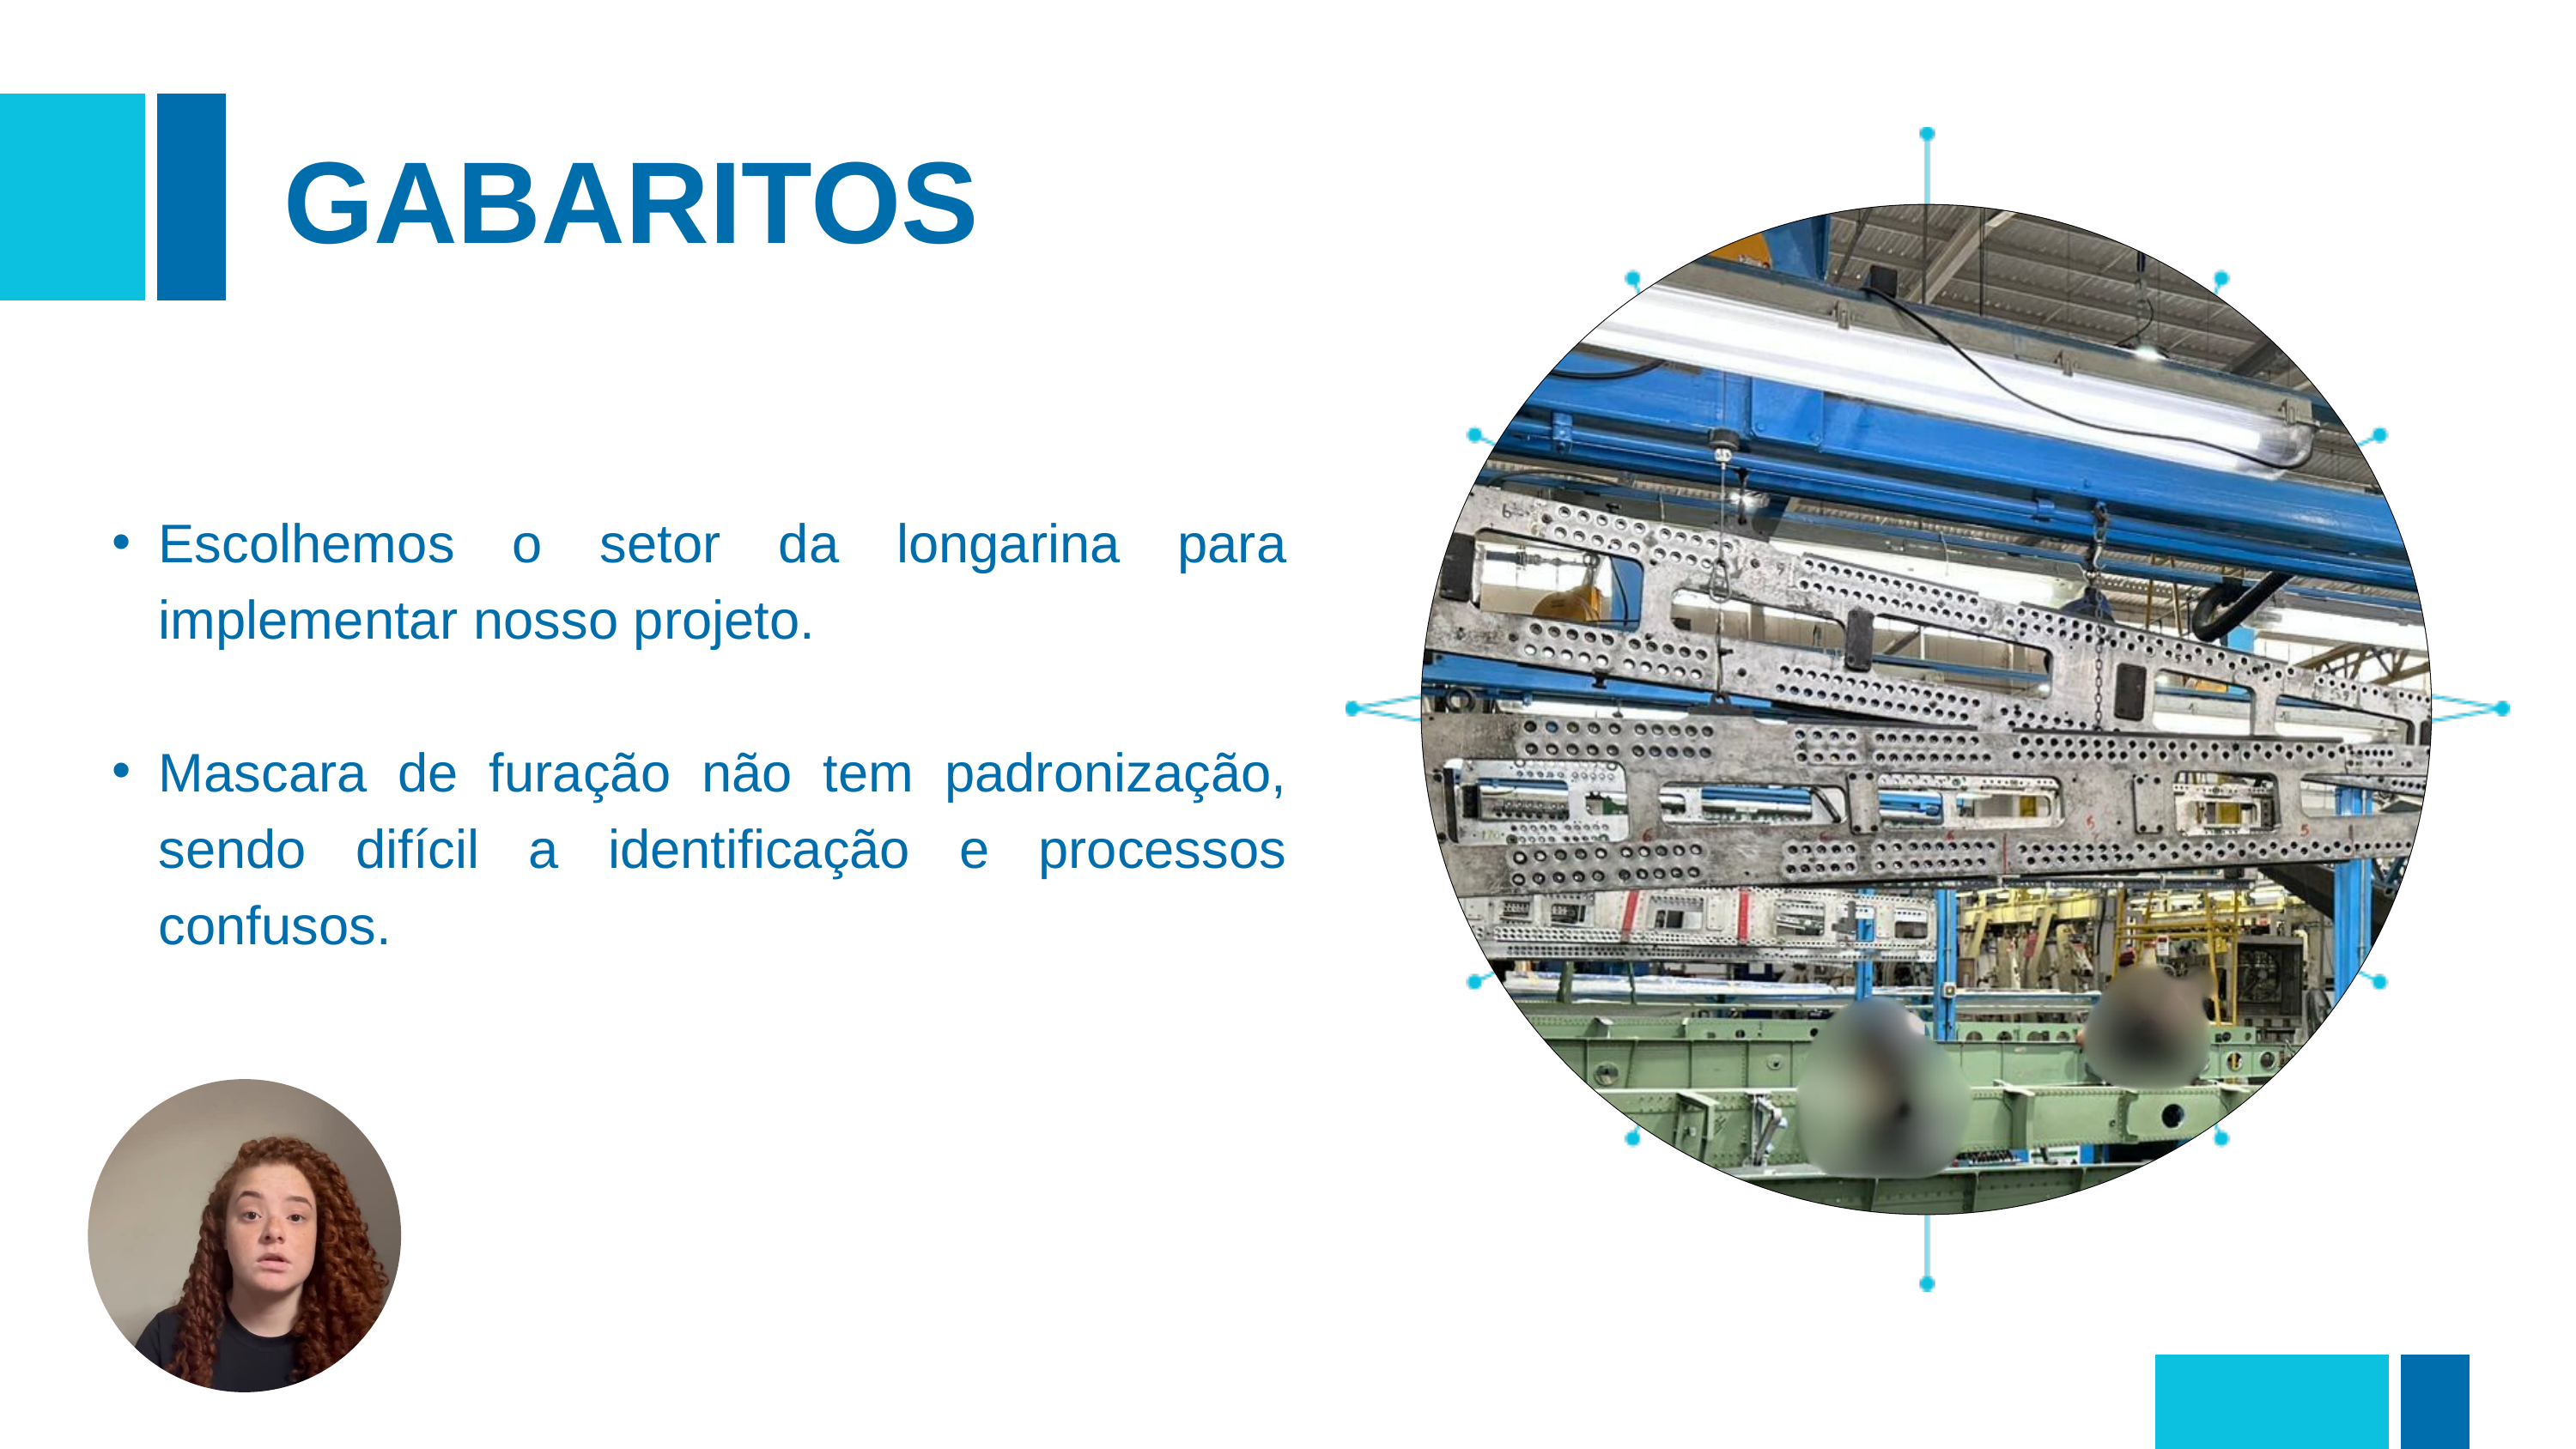

GABARITOS

Escolhemos o setor da longarina para implementar nosso projeto.

Mascara de furação não tem padronização, sendo difícil a identificação e processos confusos.